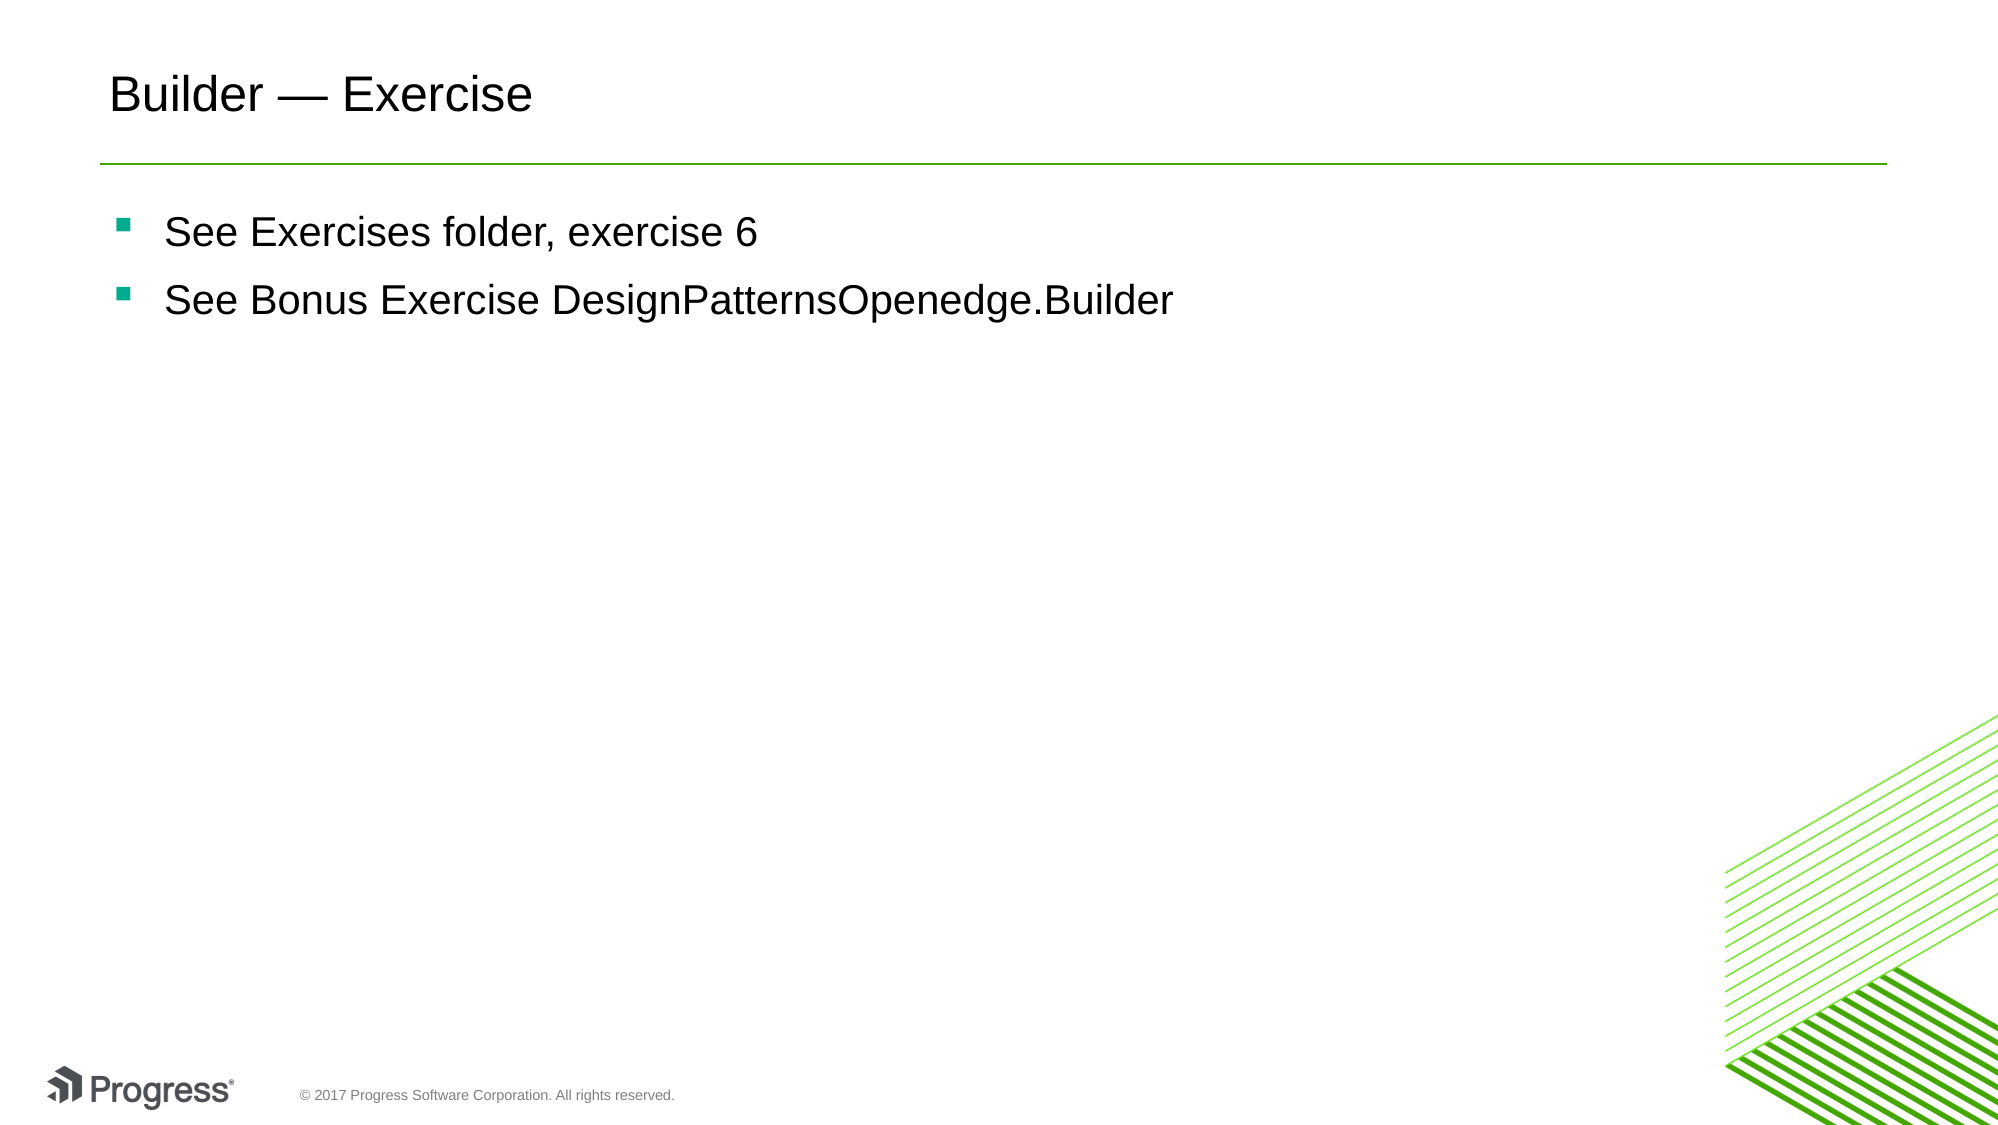

# Builder — Exercise
See Exercises folder, exercise 6
See Bonus Exercise DesignPatternsOpenedge.Builder
20